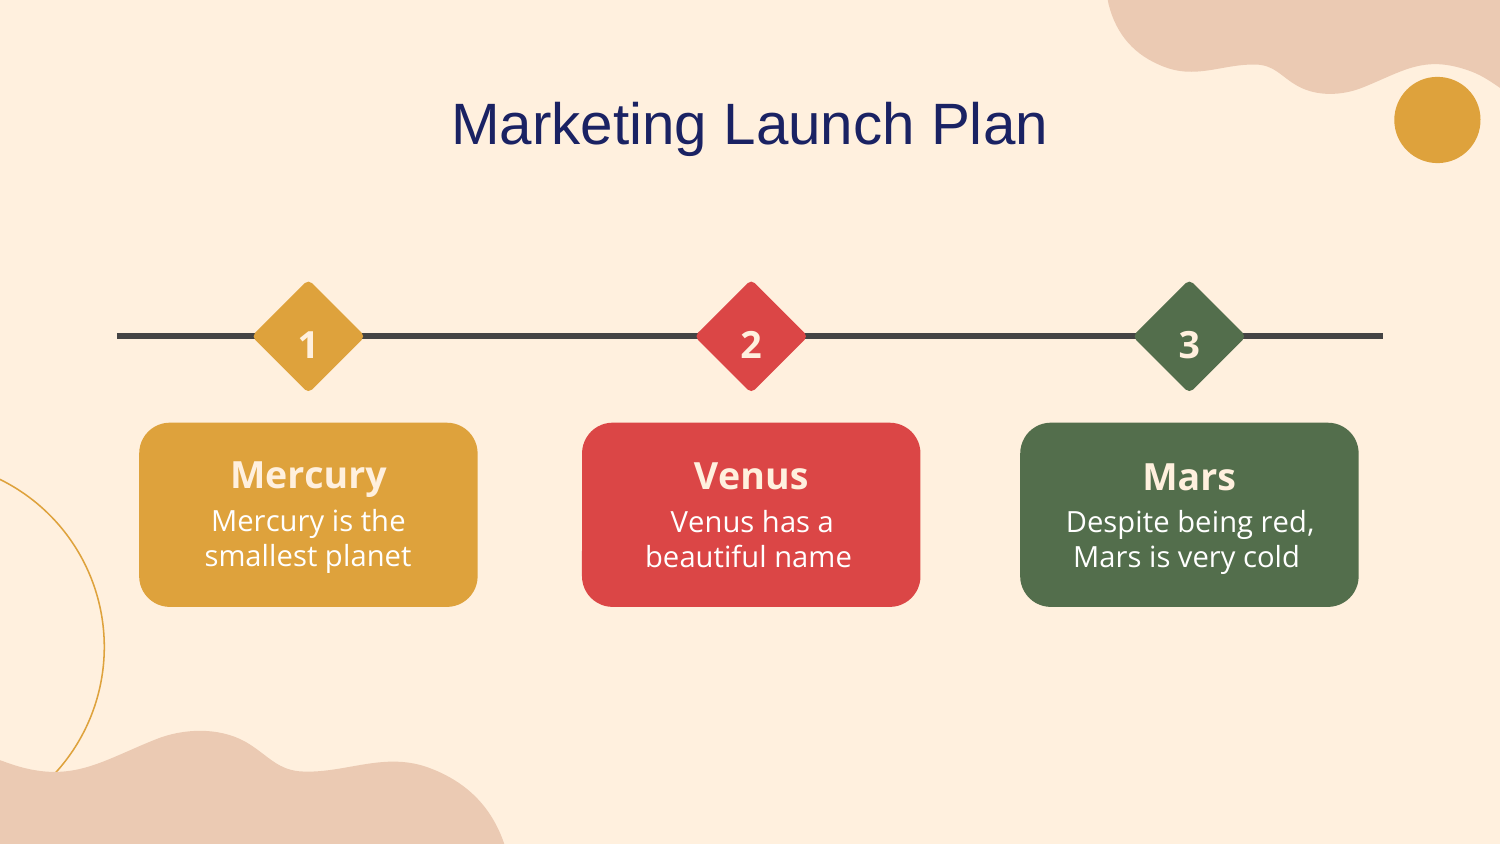

# Marketing Launch Plan
1
2
3

Mercury
Venus
Mars
Mercury is the smallest planet
Despite being red, Mars is very cold
Venus has a beautiful name